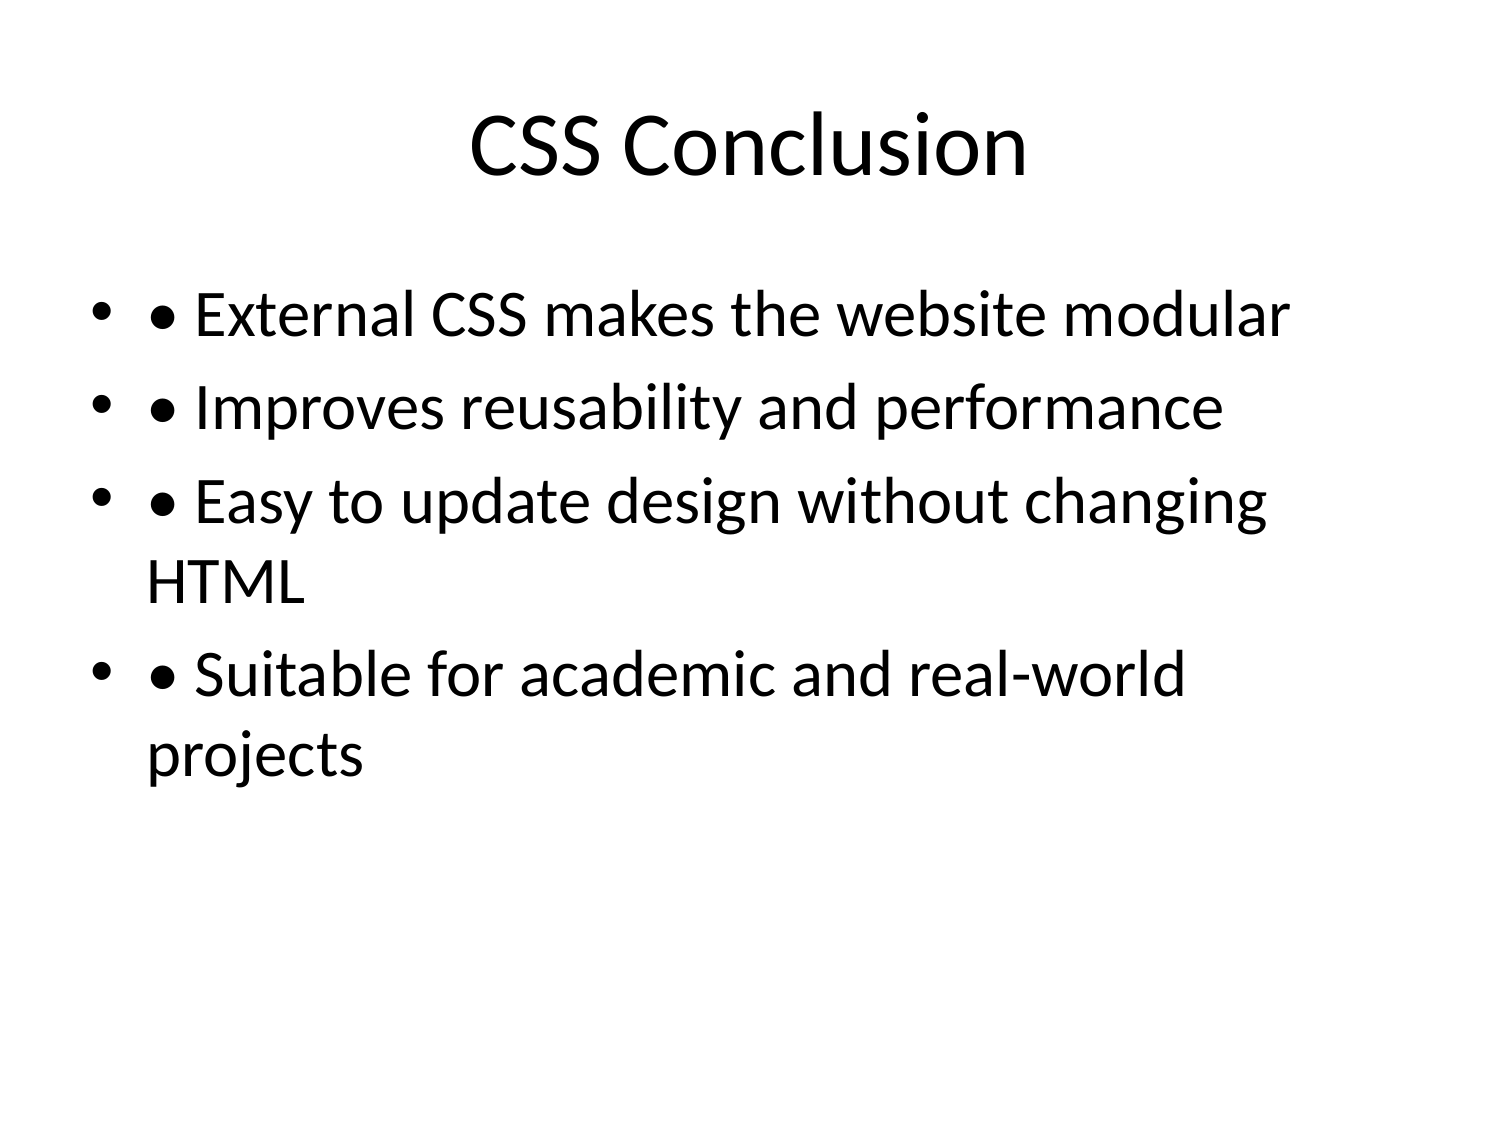

# CSS Conclusion
• External CSS makes the website modular
• Improves reusability and performance
• Easy to update design without changing HTML
• Suitable for academic and real-world projects